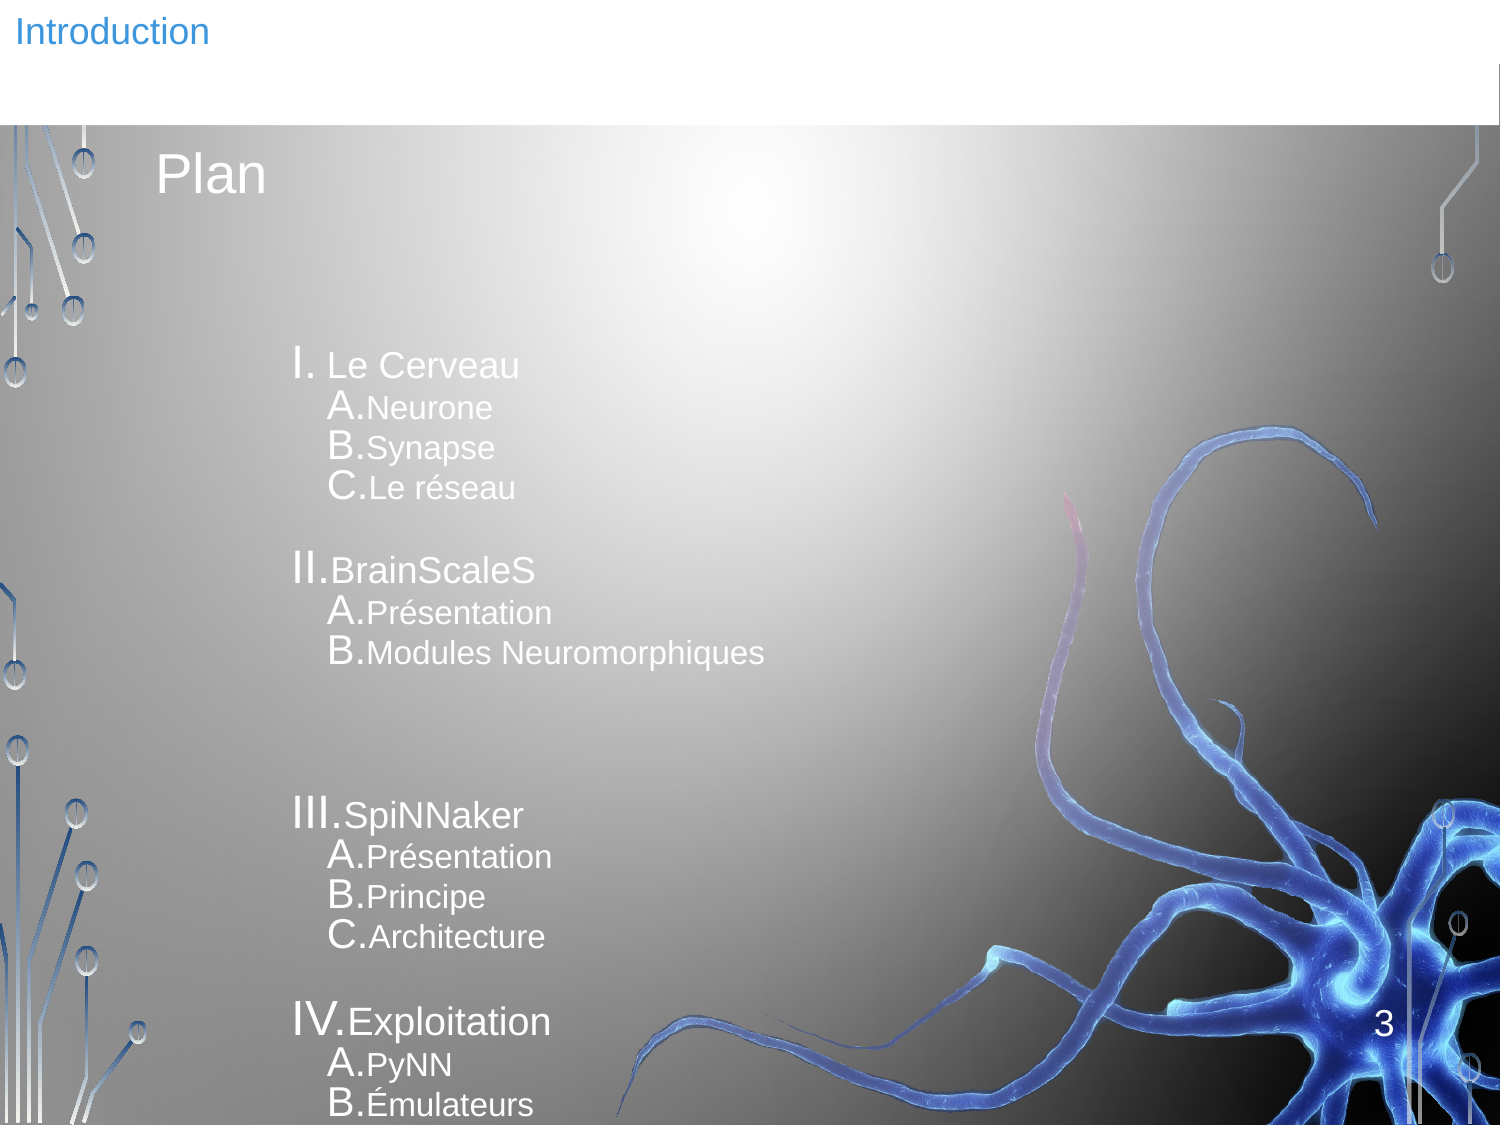

Introduction	Le Cerveau	BrainScaleS	SpiNNaker	 Exploitation 	Conclusion

Plan
Le Cerveau
Neurone
Synapse
Le réseau

BrainScaleS
Présentation
Modules Neuromorphiques

SpiNNaker
Présentation
Principe
Architecture

Exploitation
PyNN
Émulateurs
Plateforme HBP

Conclusion
3